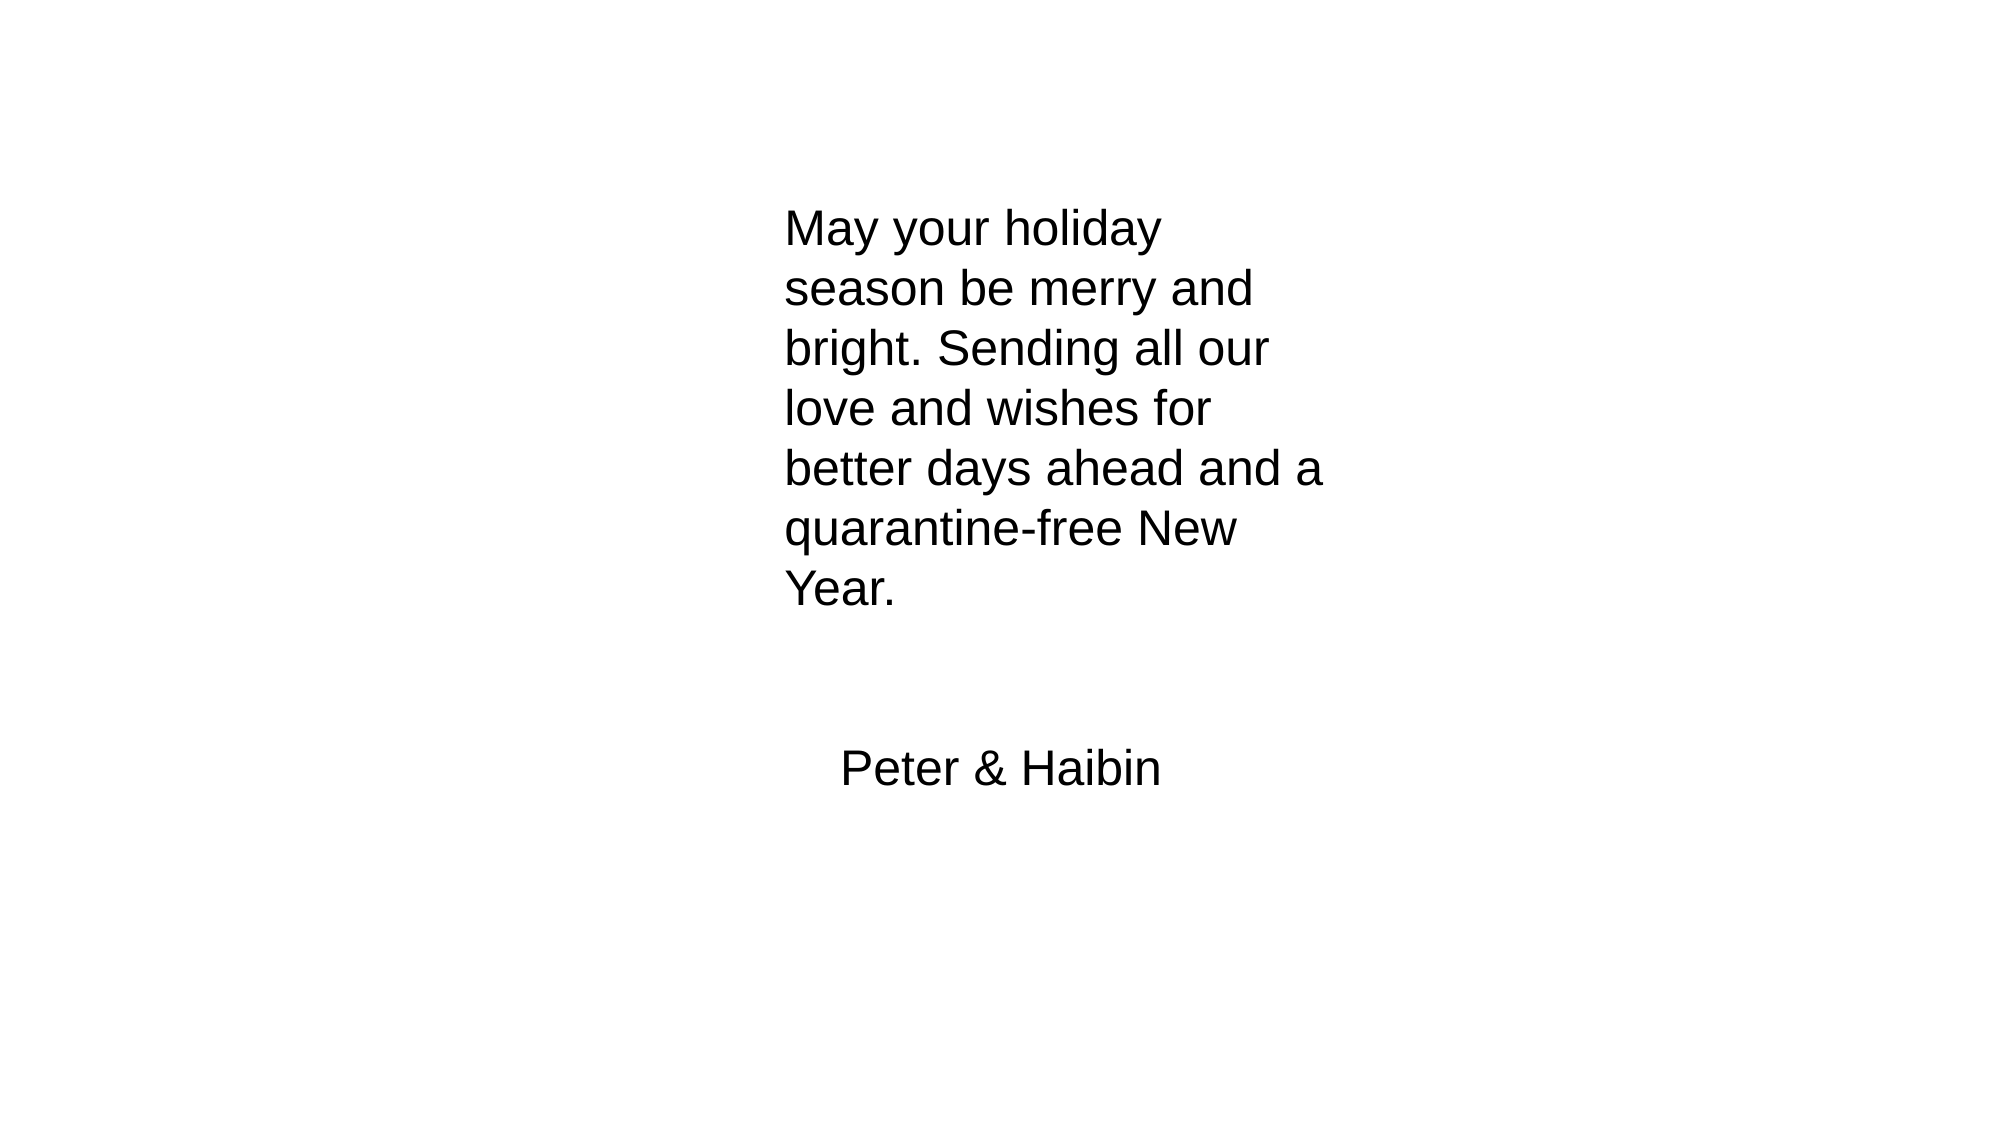

May your holiday season be merry and bright. Sending all our love and wishes for better days ahead and a quarantine-free New Year.

    Peter & Haibin